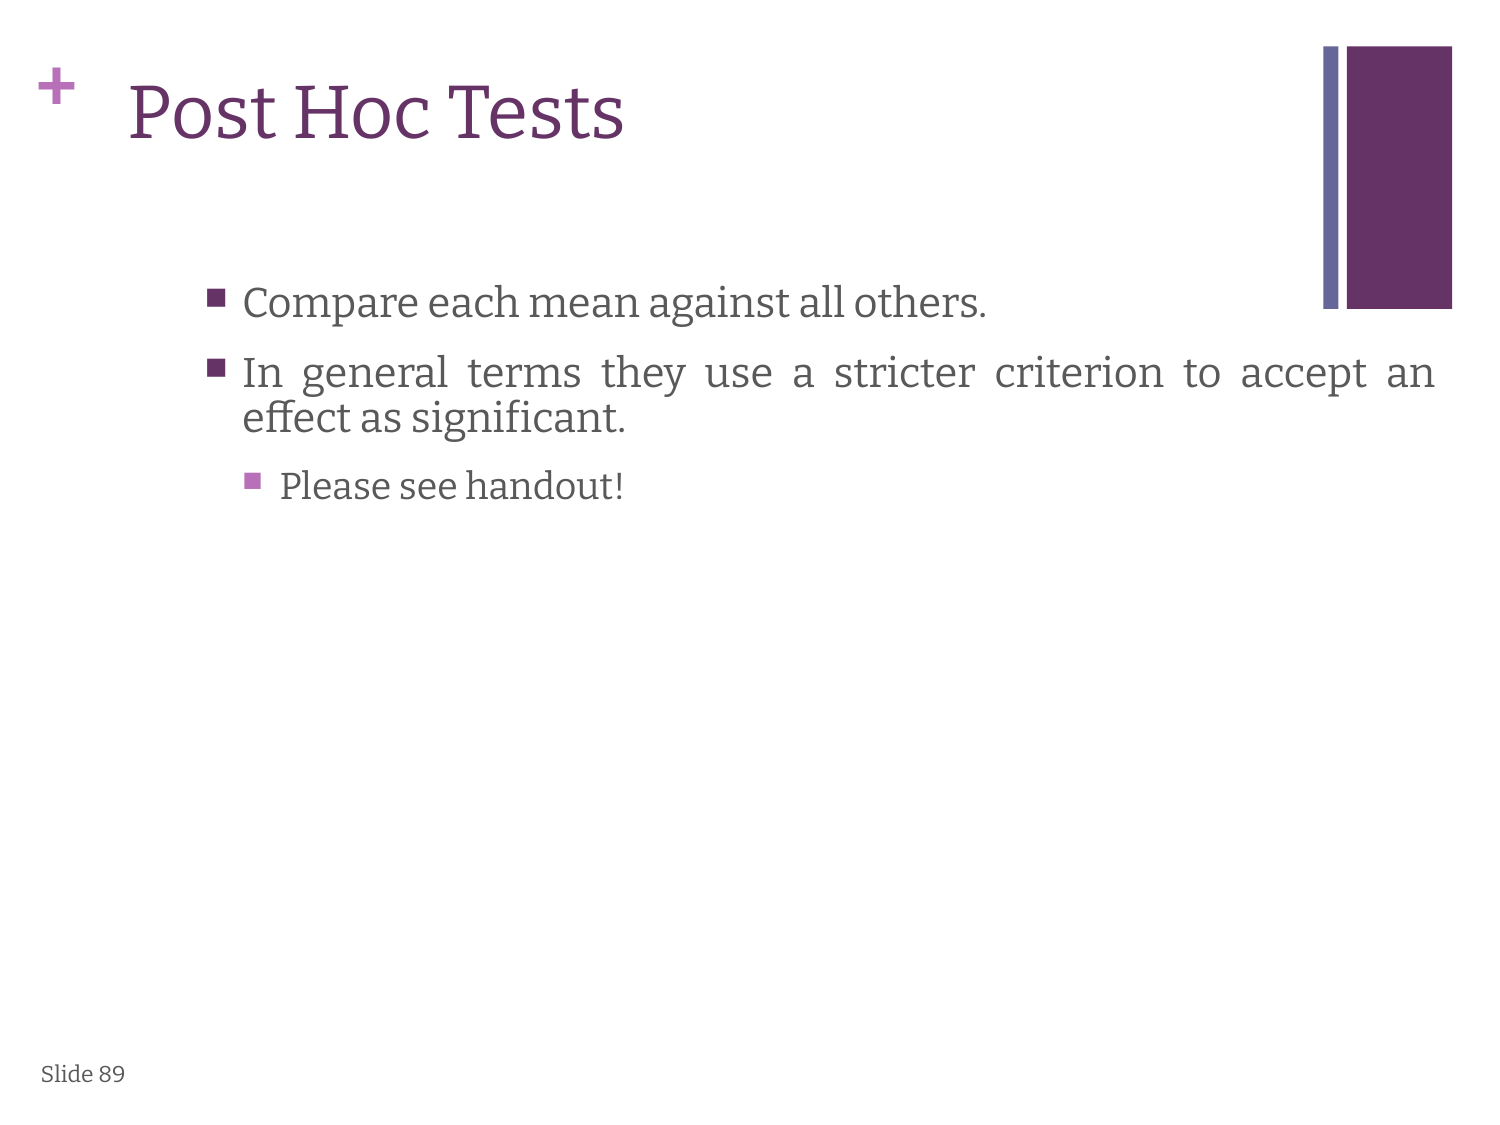

# Post Hoc Tests
Compare each mean against all others.
In general terms they use a stricter criterion to accept an effect as significant.
Please see handout!
Slide 89